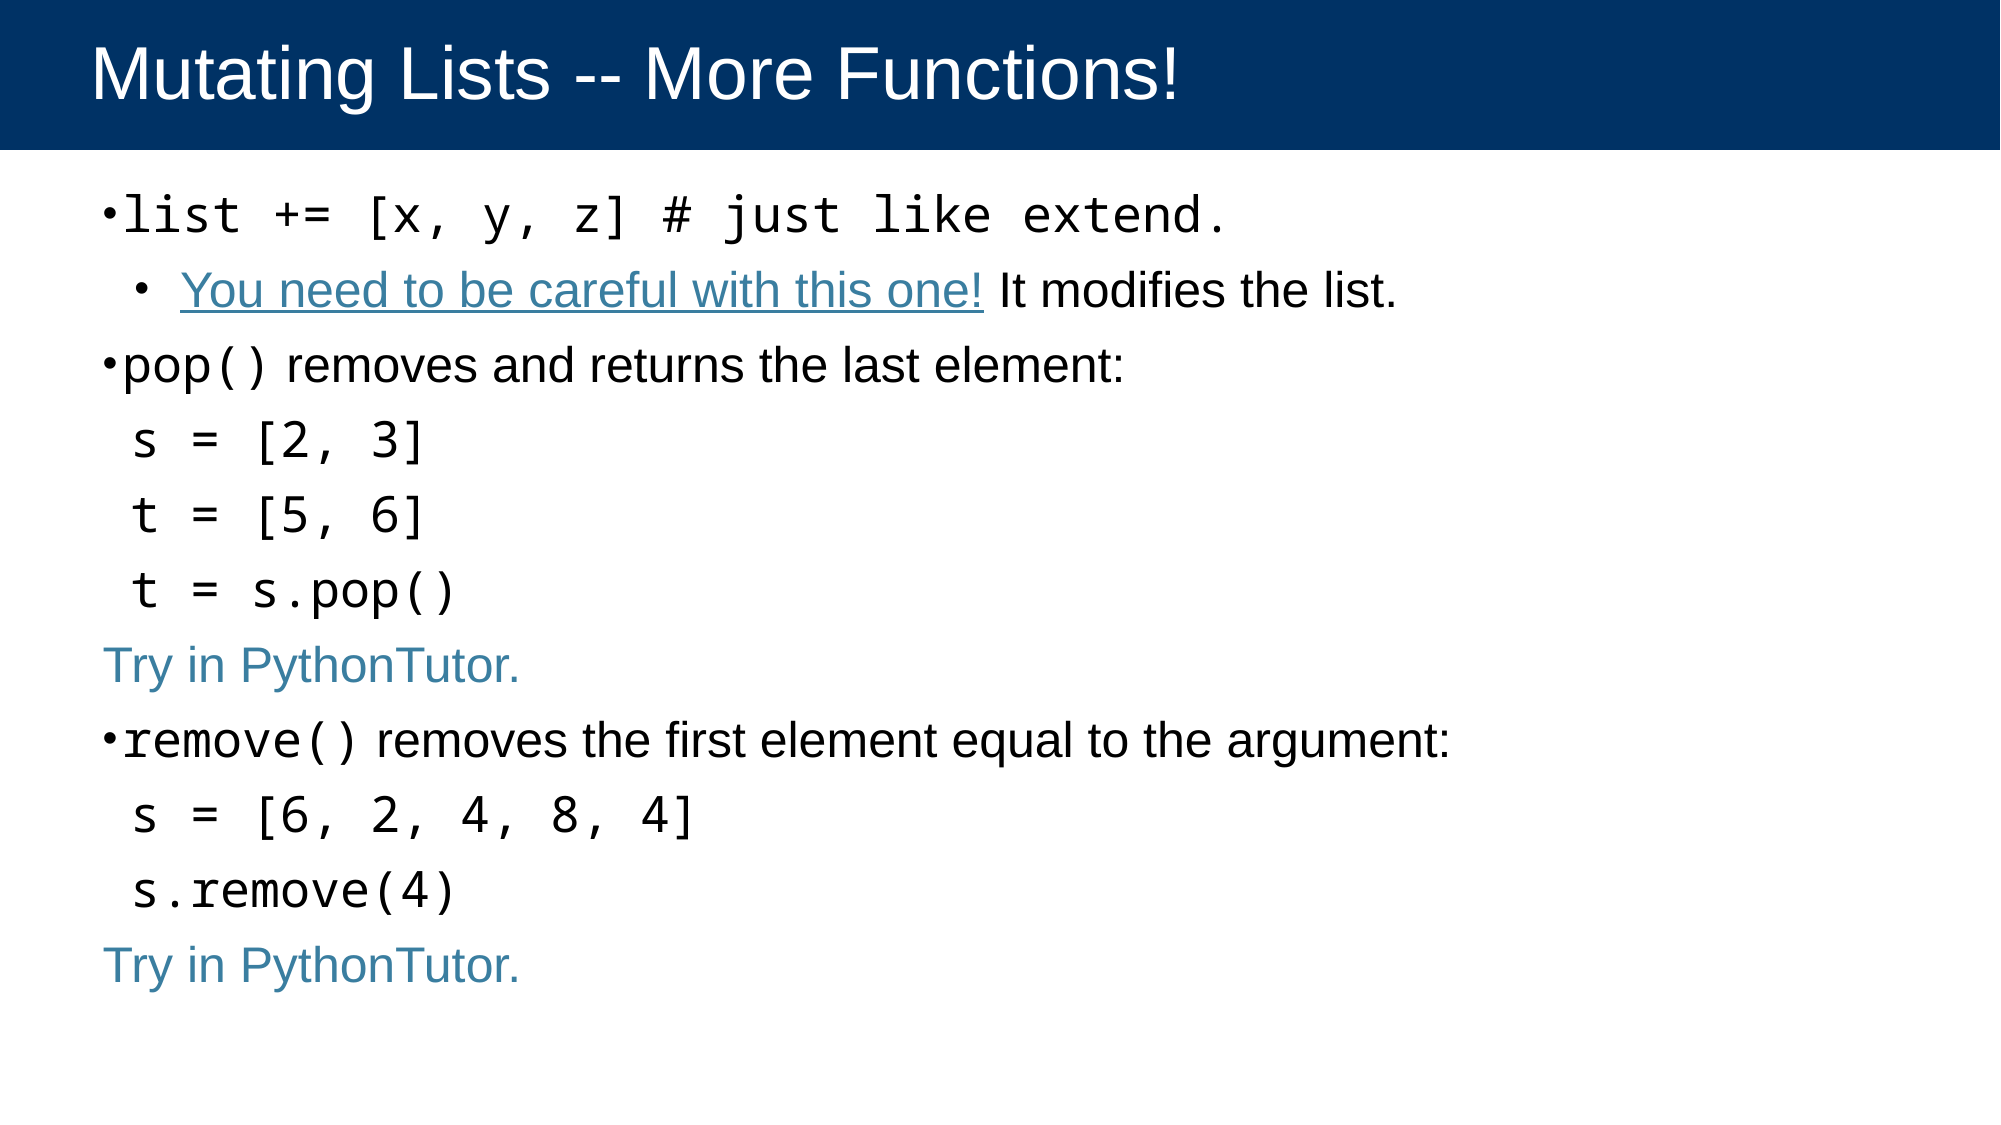

# Mutating Lists -- More Functions!
list += [x, y, z] # just like extend.
 You need to be careful with this one! It modifies the list.
pop() removes and returns the last element:
s = [2, 3]
t = [5, 6]
t = s.pop()
Try in PythonTutor.
remove() removes the first element equal to the argument:
s = [6, 2, 4, 8, 4]
s.remove(4)
Try in PythonTutor.